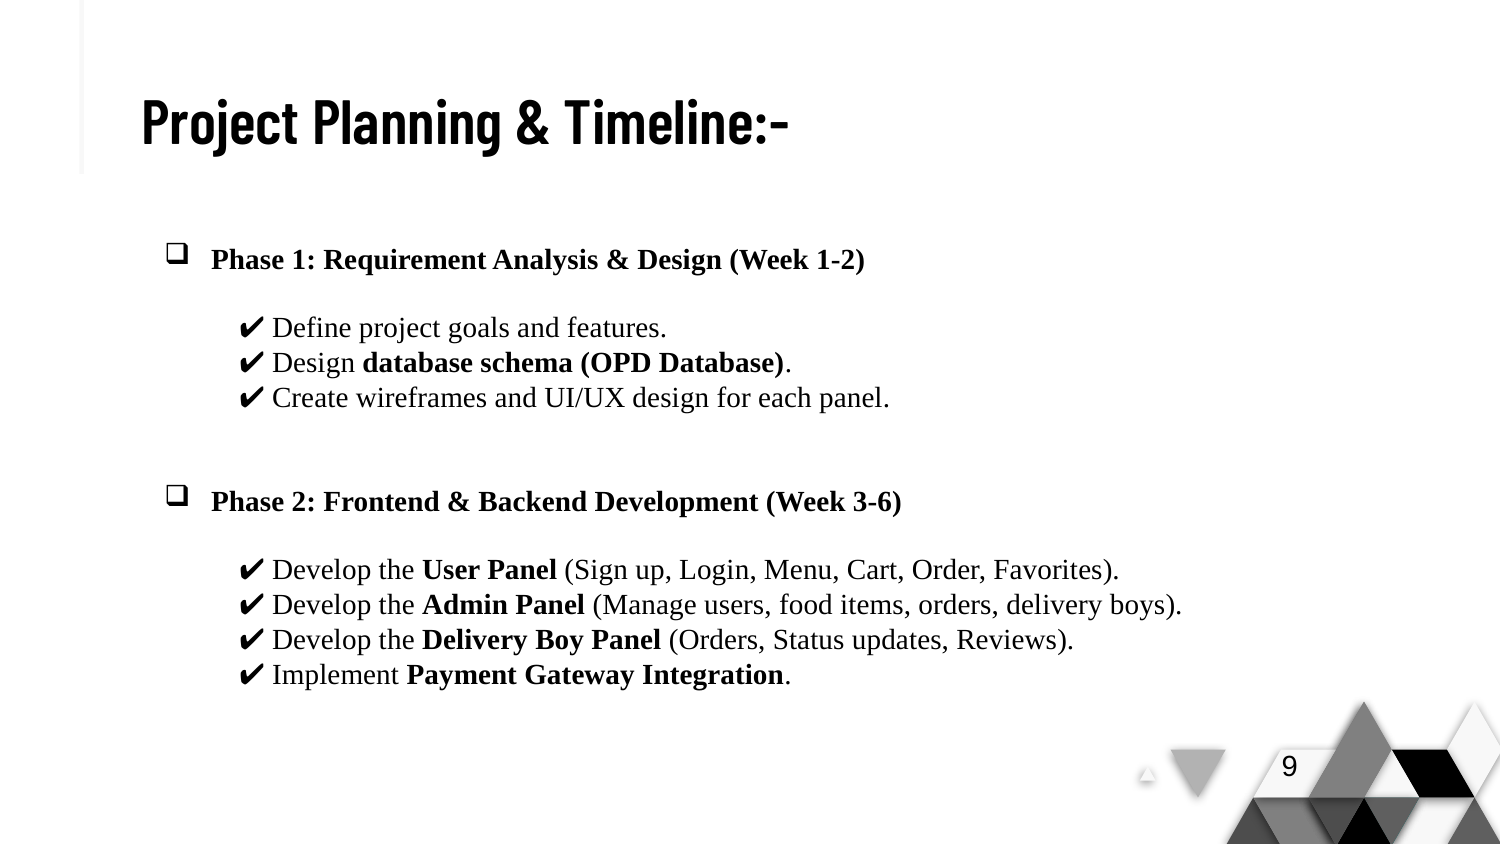

# Project Planning & Timeline:-
Phase 1: Requirement Analysis & Design (Week 1-2)
✔️ Define project goals and features.
✔️ Design database schema (OPD Database).
✔️ Create wireframes and UI/UX design for each panel.

Phase 2: Frontend & Backend Development (Week 3-6)
✔️ Develop the User Panel (Sign up, Login, Menu, Cart, Order, Favorites).
✔️ Develop the Admin Panel (Manage users, food items, orders, delivery boys).
✔️ Develop the Delivery Boy Panel (Orders, Status updates, Reviews).
✔️ Implement Payment Gateway Integration.

9